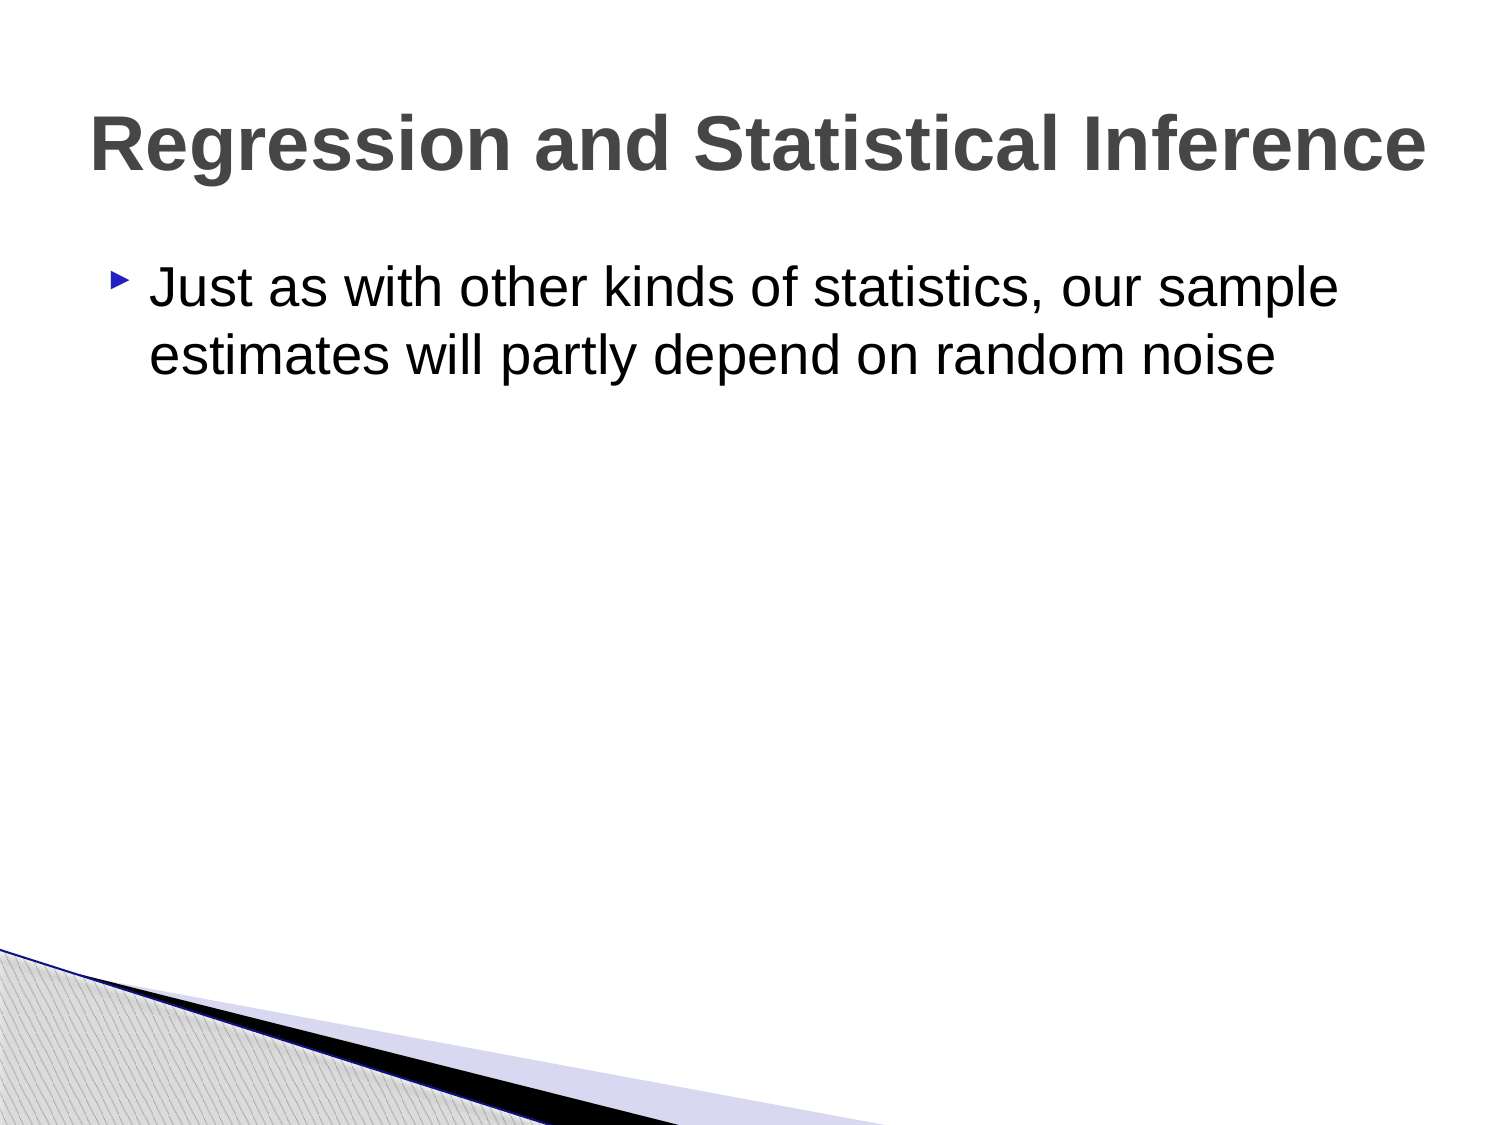

# Regression and Statistical Inference
Just as with other kinds of statistics, our sample estimates will partly depend on random noise